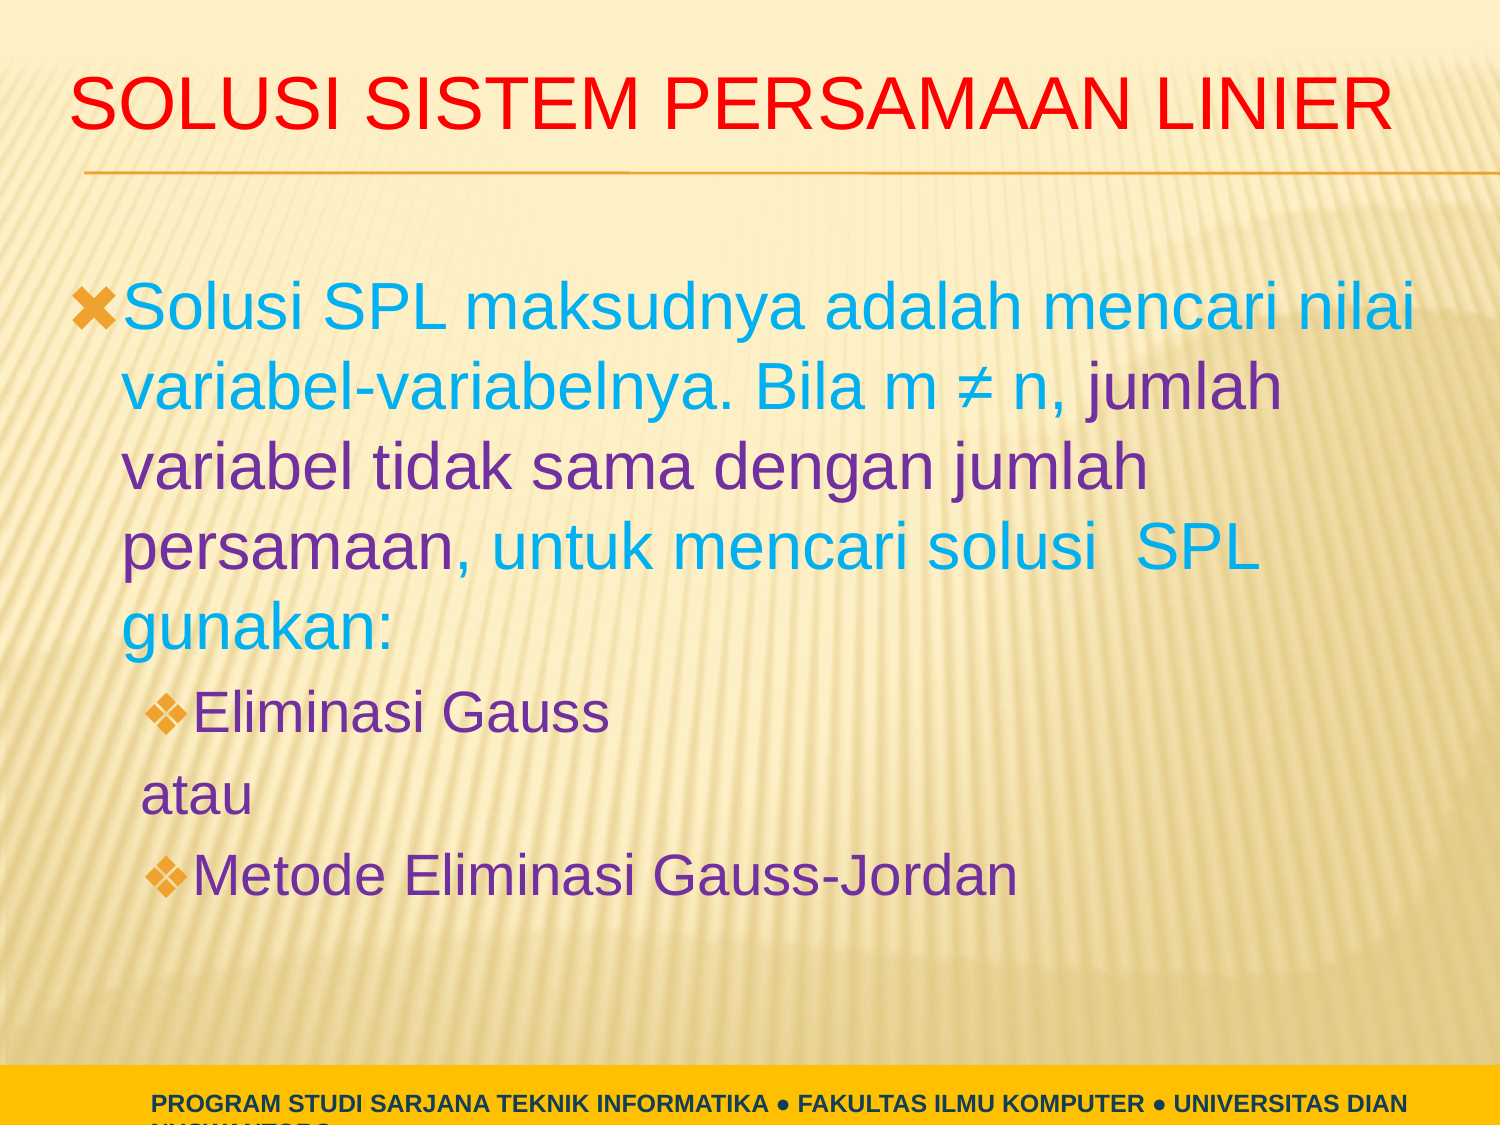

# SOLUSI SISTEM PERSAMAAN LINIER
Solusi SPL maksudnya adalah mencari nilai variabel-variabelnya. Bila m ≠ n, jumlah variabel tidak sama dengan jumlah persamaan, untuk mencari solusi  SPL gunakan:
Eliminasi Gauss
atau
Metode Eliminasi Gauss-Jordan

PROGRAM STUDI SARJANA TEKNIK INFORMATIKA ● FAKULTAS ILMU KOMPUTER ● UNIVERSITAS DIAN NUSWANTORO